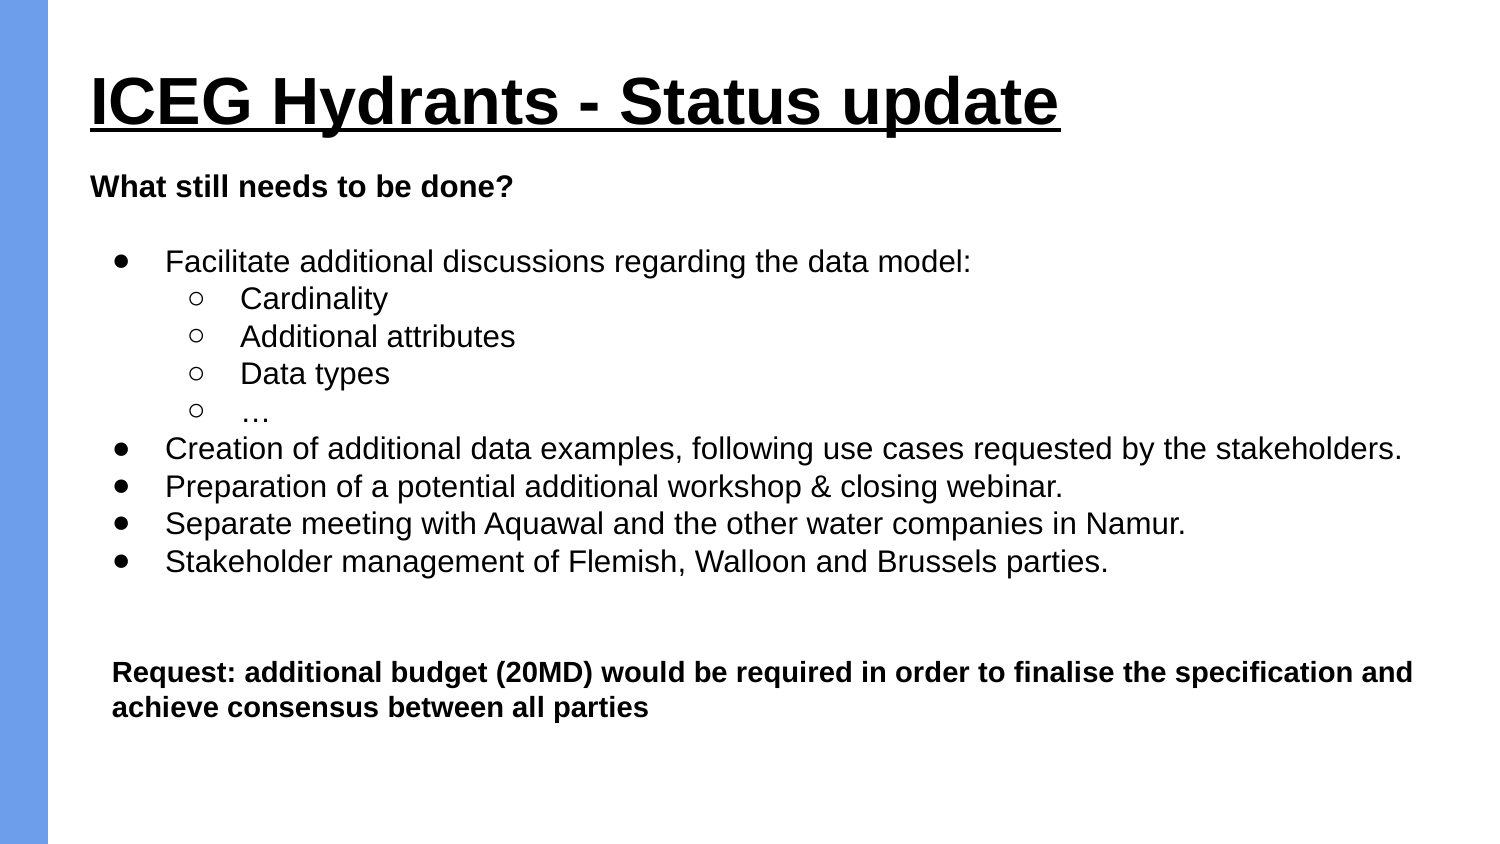

# ICEG Hydrants - Status update
What still needs to be done?

Facilitate additional discussions regarding the data model:
Cardinality
Additional attributes
Data types
…
Creation of additional data examples, following use cases requested by the stakeholders.
Preparation of a potential additional workshop & closing webinar.
Separate meeting with Aquawal and the other water companies in Namur.
Stakeholder management of Flemish, Walloon and Brussels parties.

Request: additional budget (20MD) would be required in order to finalise the specification and achieve consensus between all parties